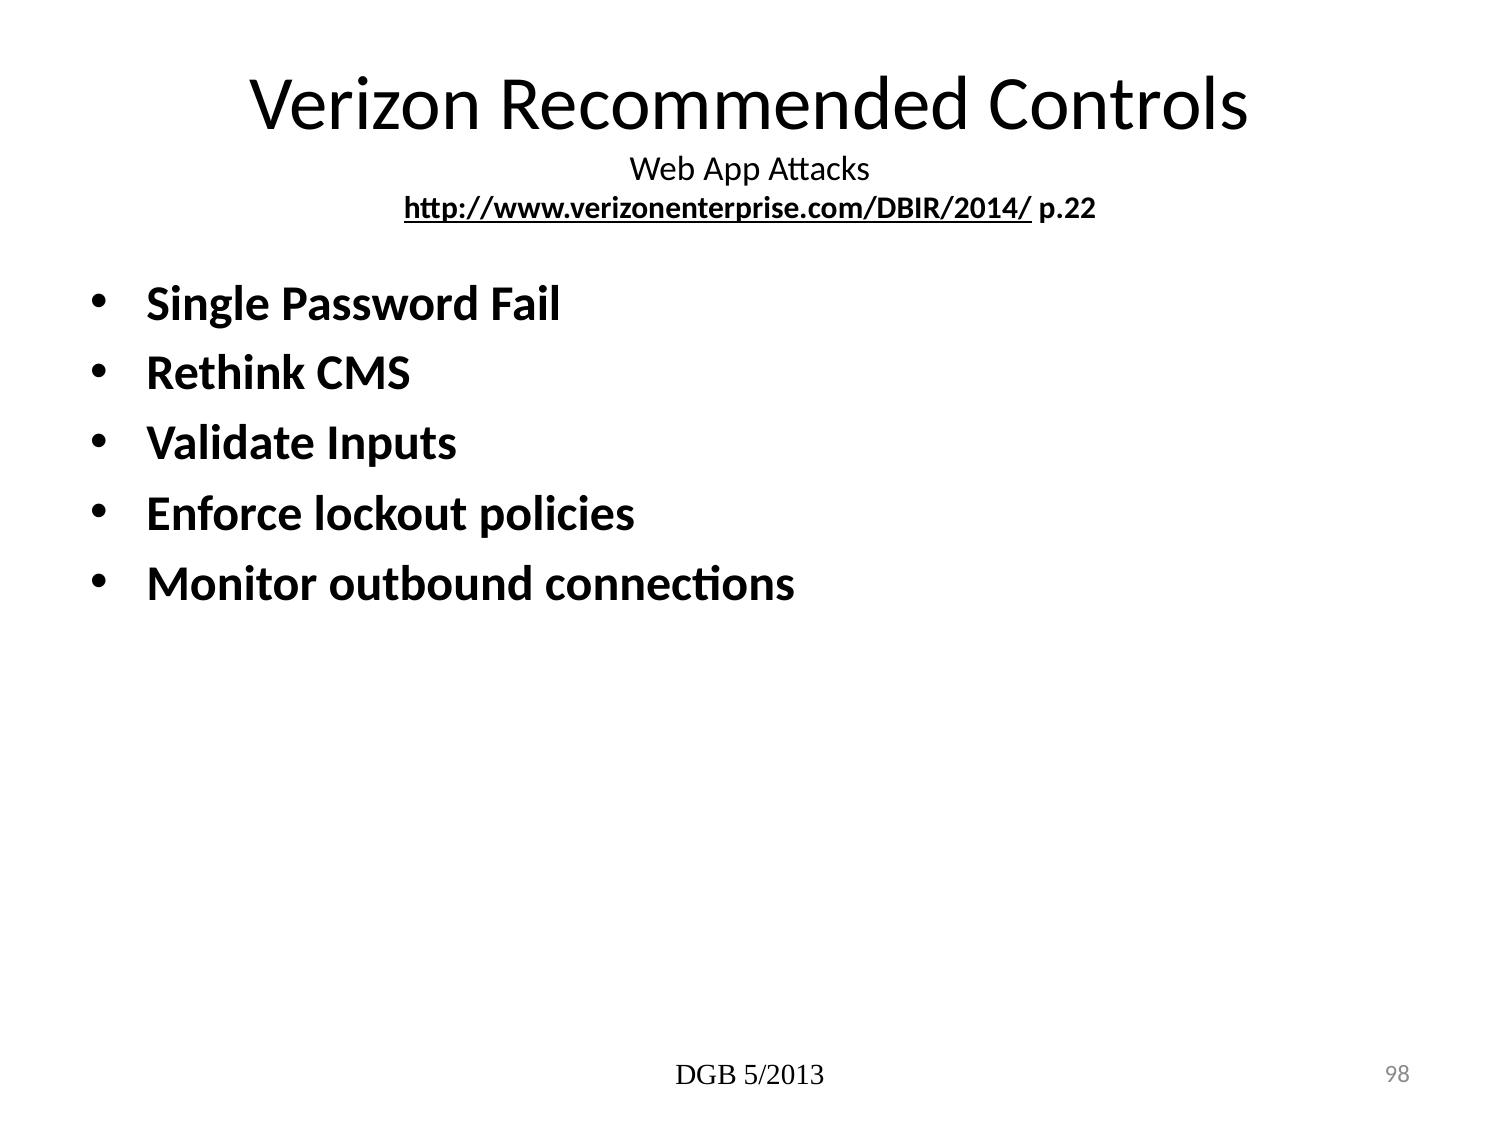

# Verizon Recommended Controls Web App Attacks http://www.verizonenterprise.com/DBIR/2014/ p.22
Single Password Fail
Rethink CMS
Validate Inputs
Enforce lockout policies
Monitor outbound connections
DGB 5/2013
98